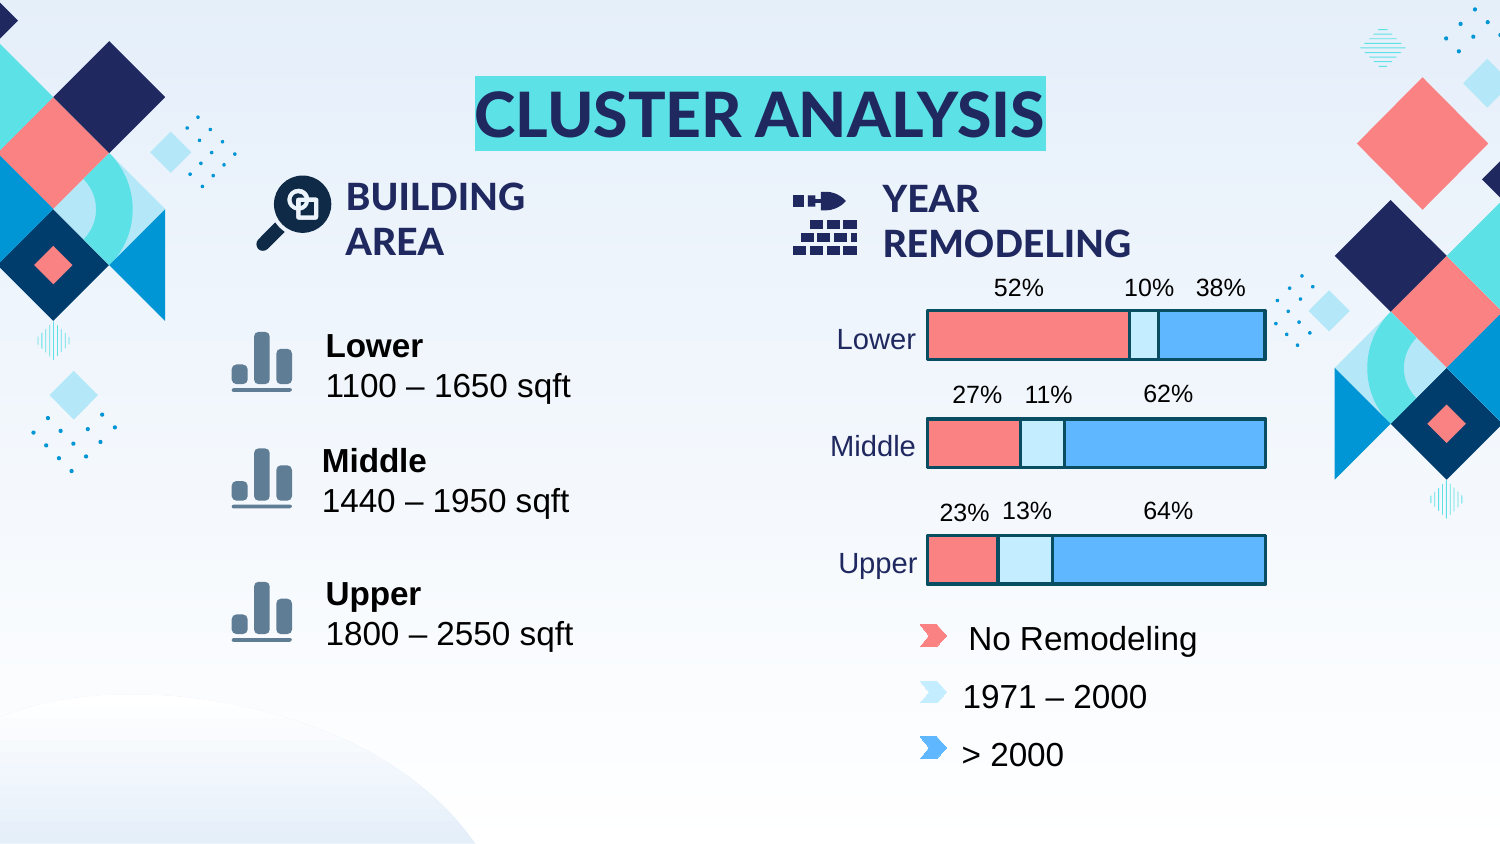

CLUSTER ANALYSIS

BUILDING
AREA

YEAR
REMODELING

52%
10%
38%
Lower

Lower
1100 – 1650 sqft
62%
27%
11%
Middle

Middle
1440 – 1950 sqft
13%
64%
23%
Upper

Upper
1800 – 2550 sqft
No Remodeling

1971 – 2000

> 2000